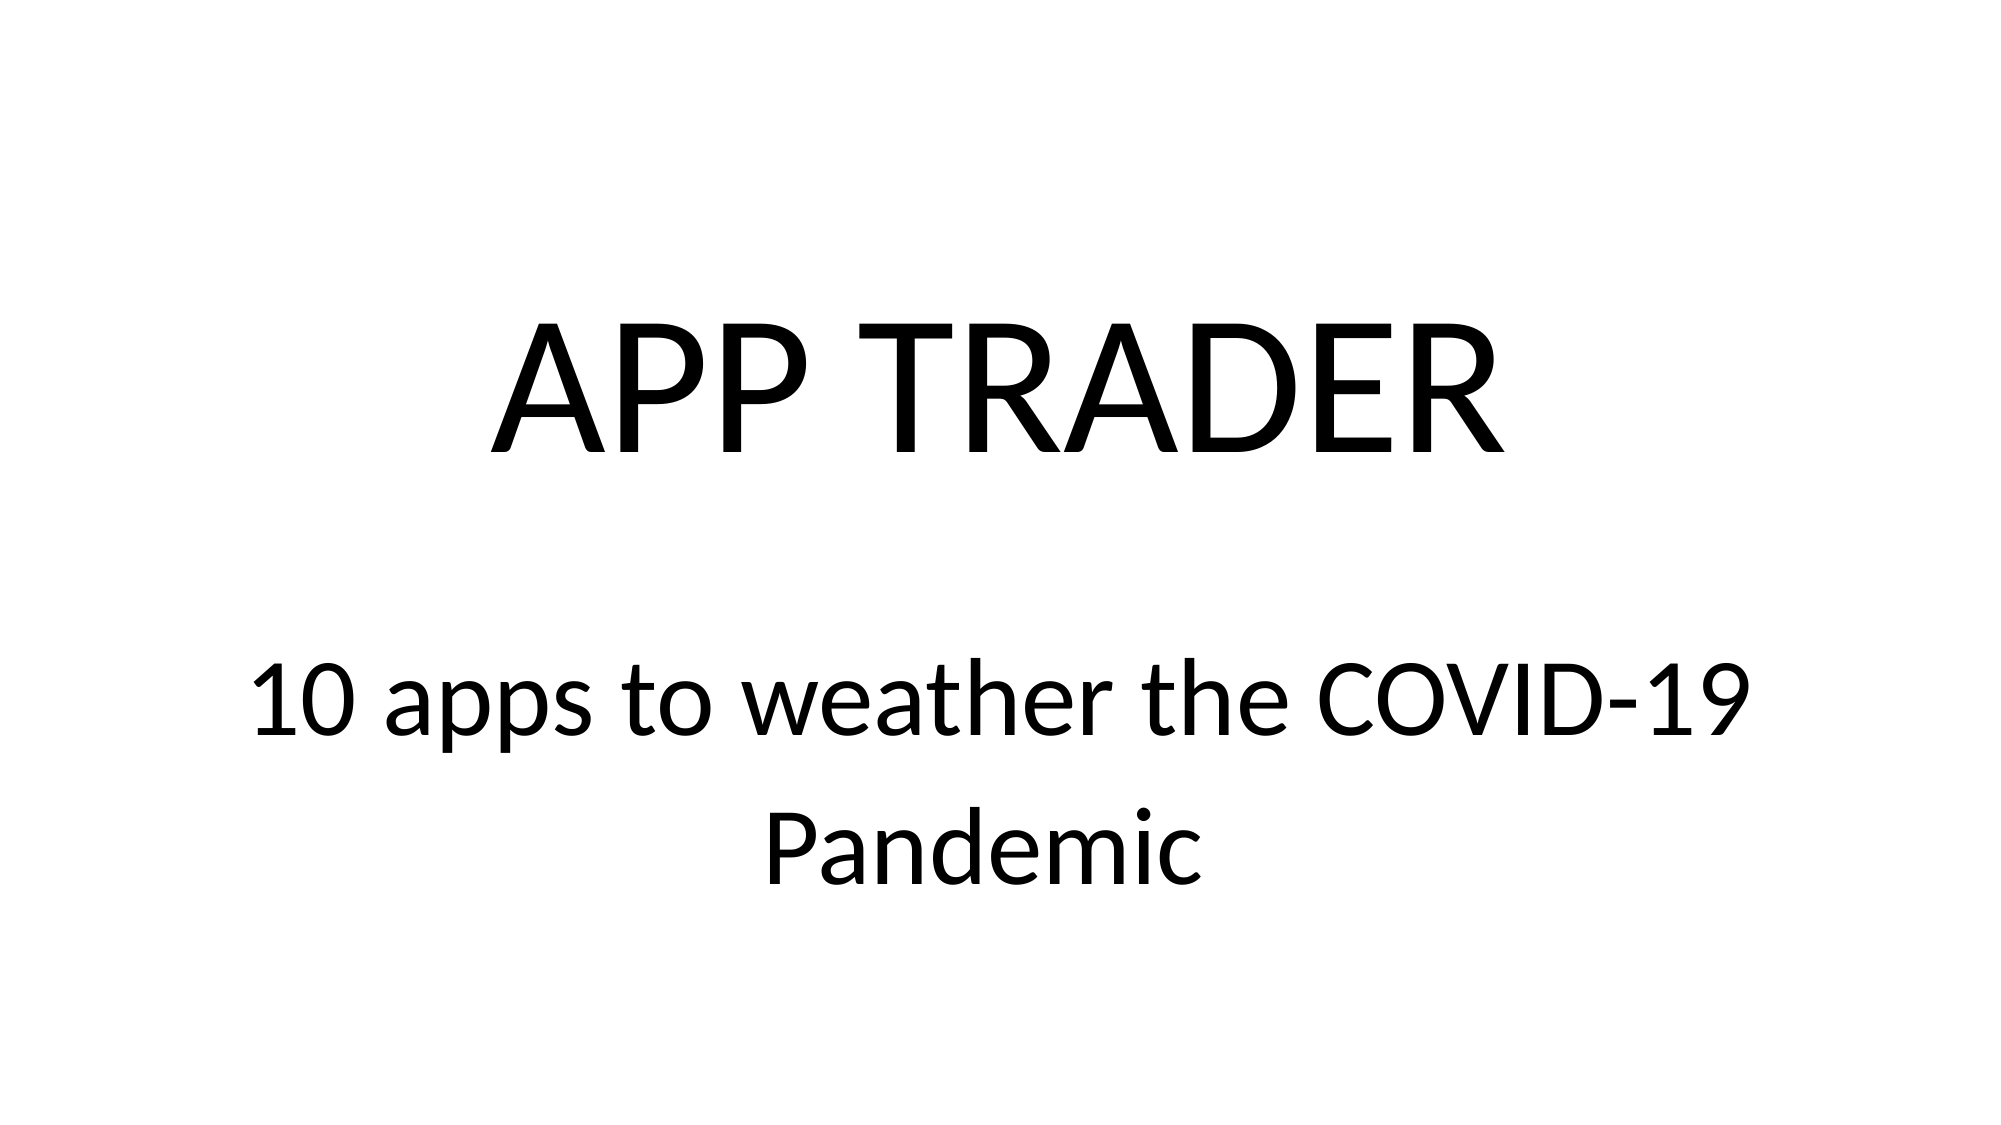

# APP TRADER
10 apps to weather the COVID-19 Pandemic